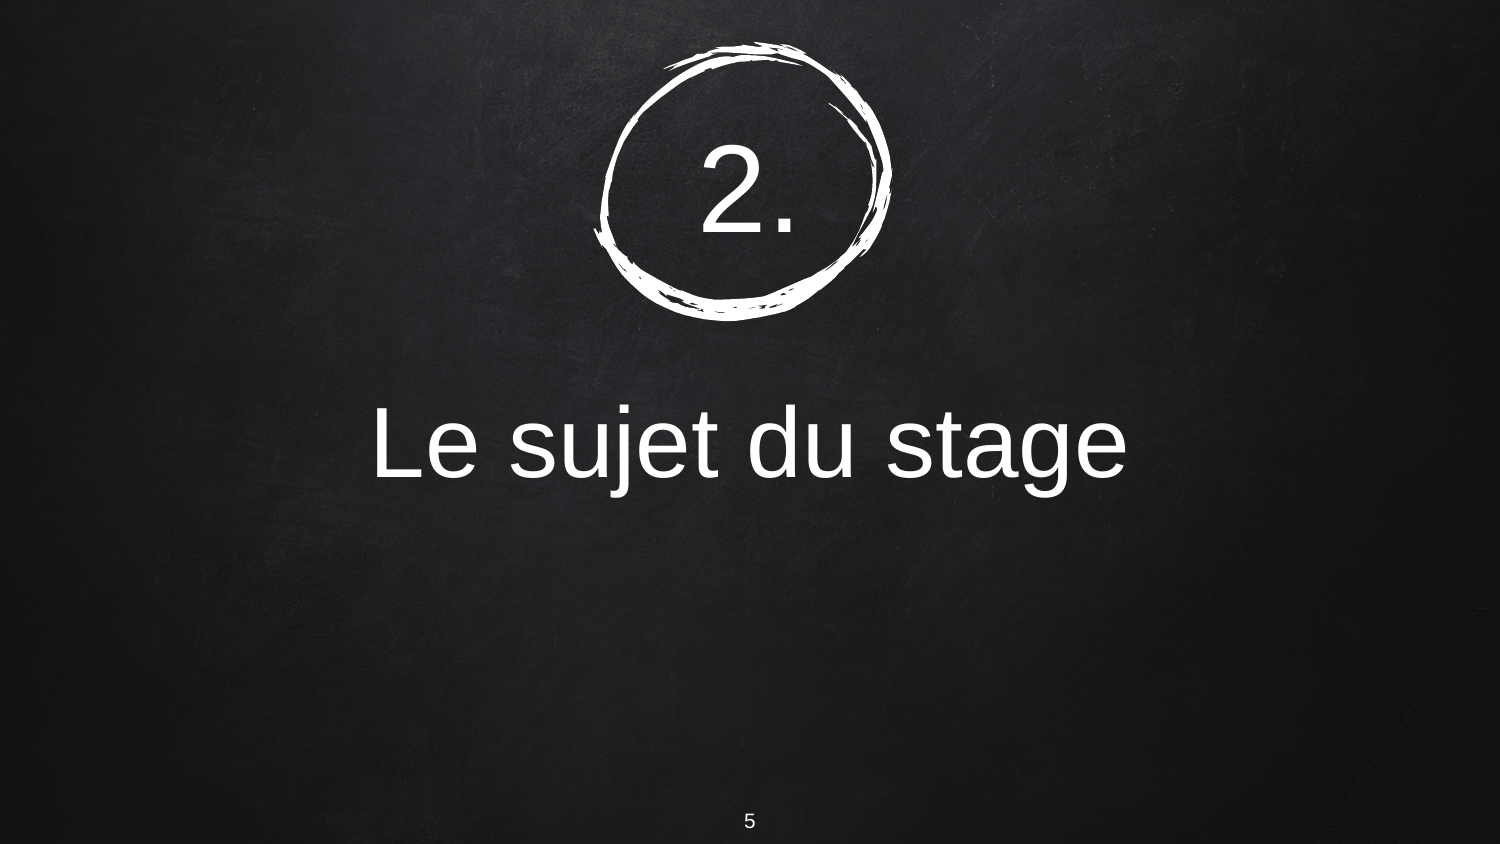

# 2.

Le sujet du stage
5